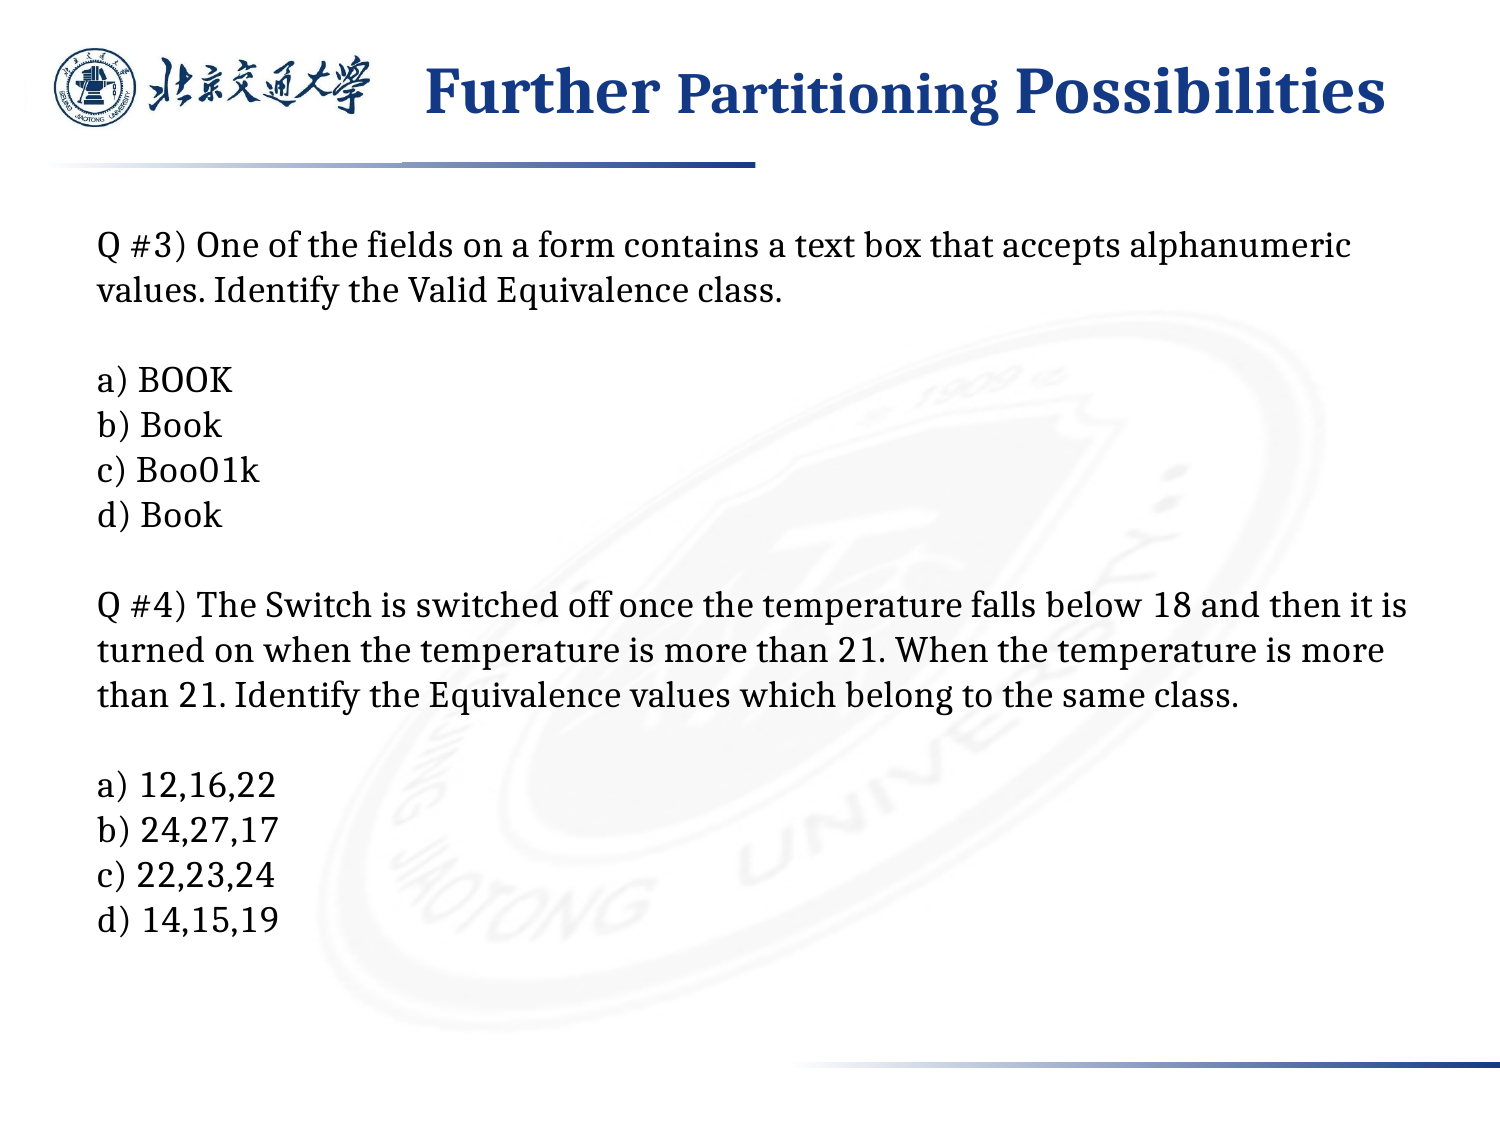

# Further Partitioning Possibilities
Q #3) One of the fields on a form contains a text box that accepts alphanumeric values. Identify the Valid Equivalence class.

a) BOOK
b) Book
c) Boo01k
d) Book

Q #4) The Switch is switched off once the temperature falls below 18 and then it is turned on when the temperature is more than 21. When the temperature is more than 21. Identify the Equivalence values which belong to the same class.

a) 12,16,22
b) 24,27,17
c) 22,23,24
d) 14,15,19